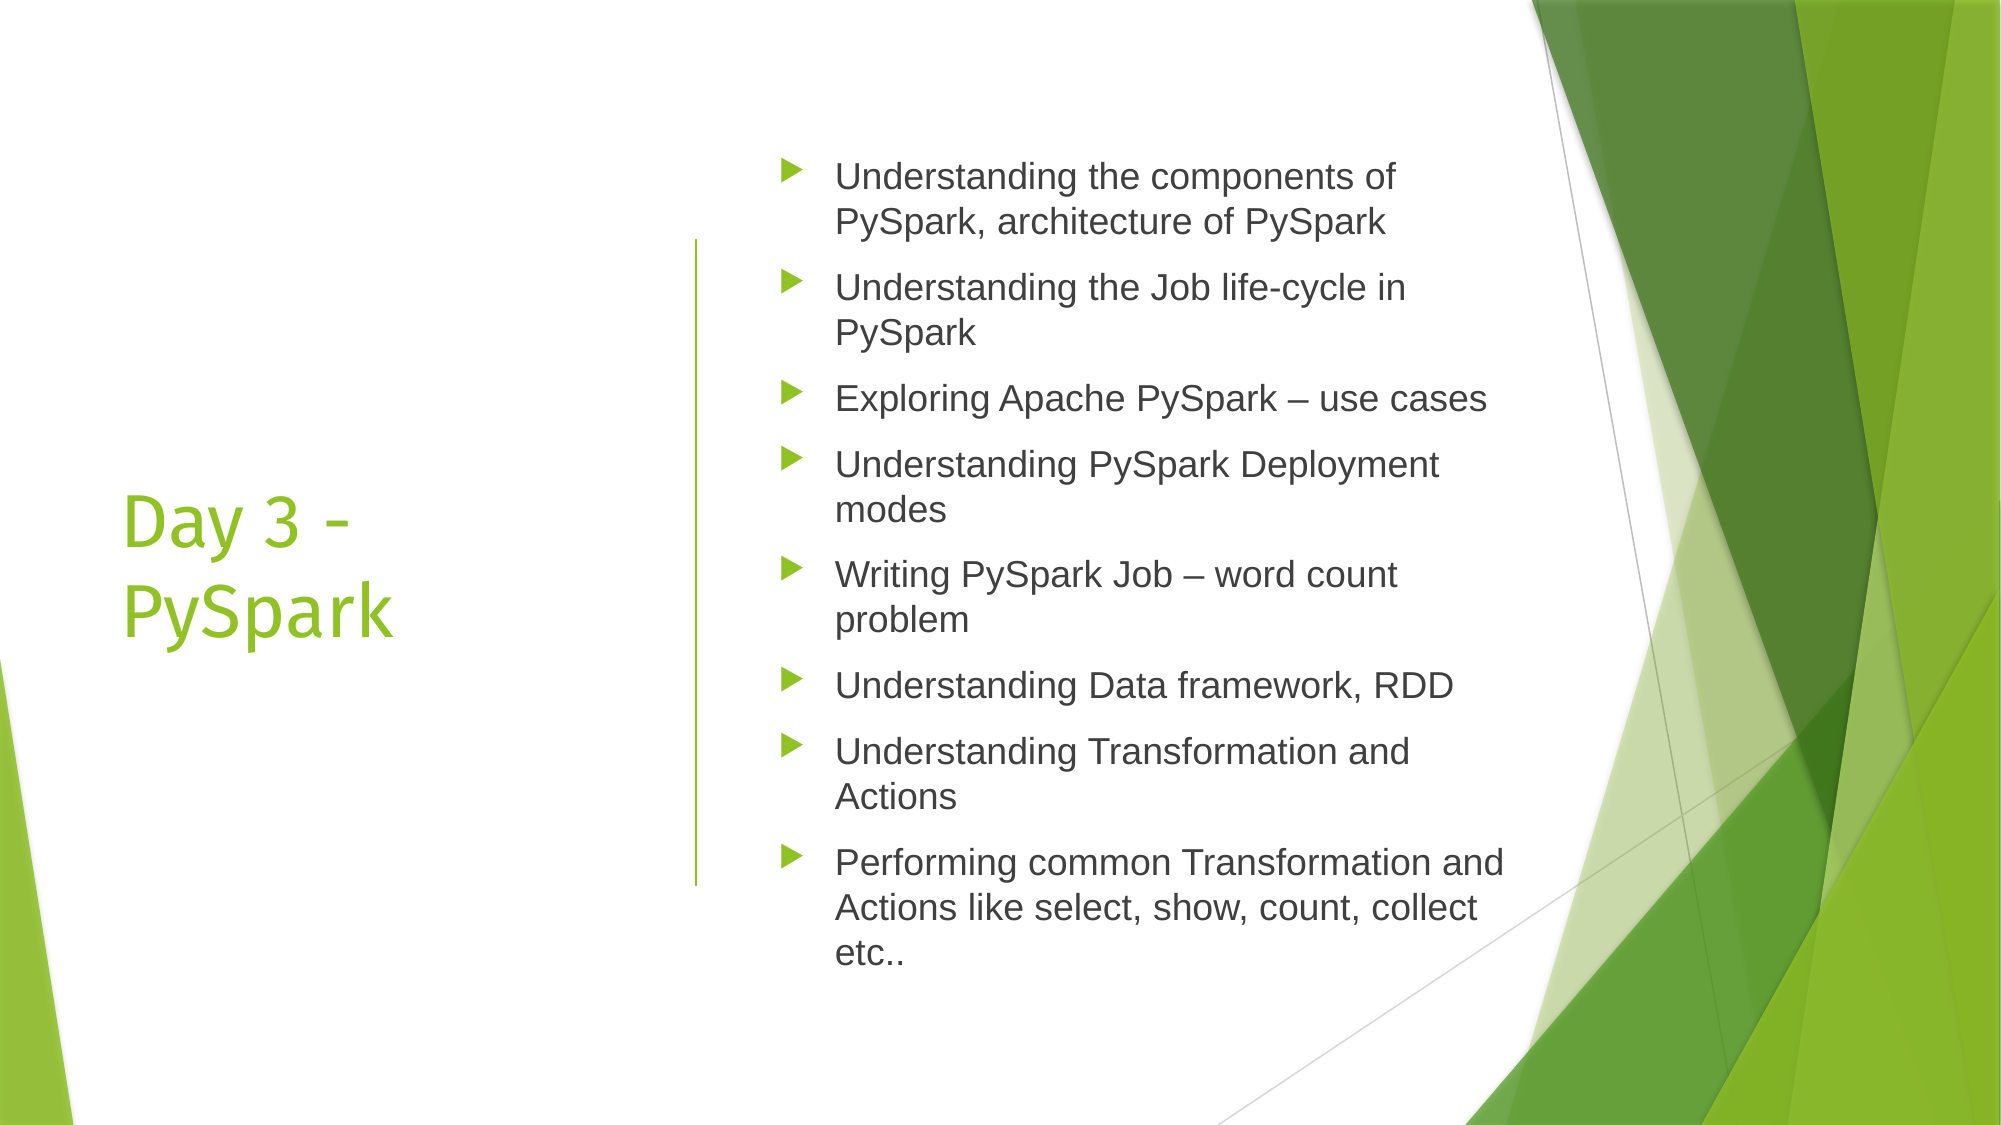

# Day 3 - PySpark
Understanding the components of PySpark, architecture of PySpark
Understanding the Job life-cycle in PySpark
Exploring Apache PySpark – use cases
Understanding PySpark Deployment modes
Writing PySpark Job – word count problem
Understanding Data framework, RDD
Understanding Transformation and Actions
Performing common Transformation and Actions like select, show, count, collect etc..